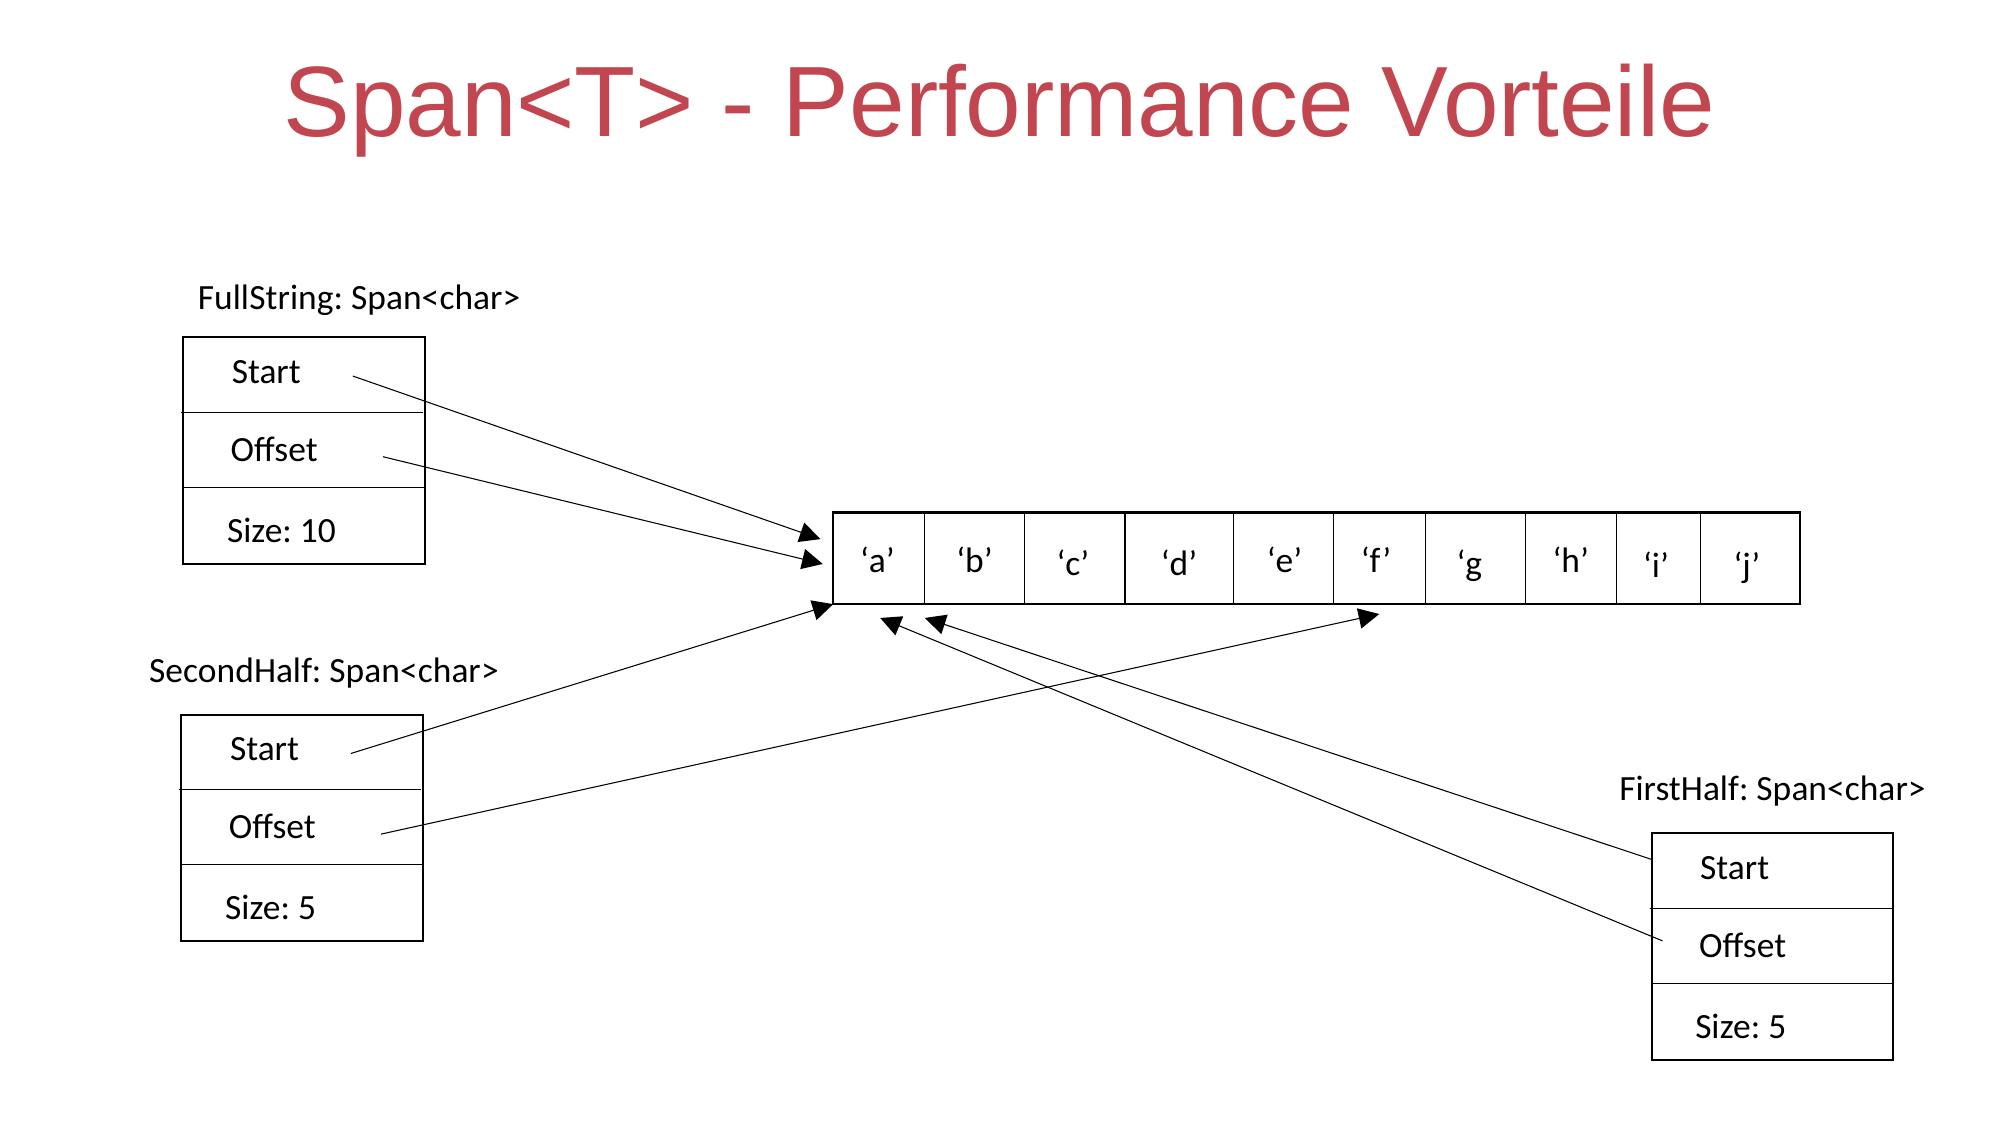

# Span<T> - Performance Vorteile
FullString: Span<char>

Start
Offset
Size: 10

‘a’
‘b’
‘f’
‘e’
‘h’
‘c’
‘g
‘d’
‘i’
‘j’
SecondHalf: Span<char>

Start
FirstHalf: Span<char>
Offset

Start
Size: 5
Offset
Size: 5